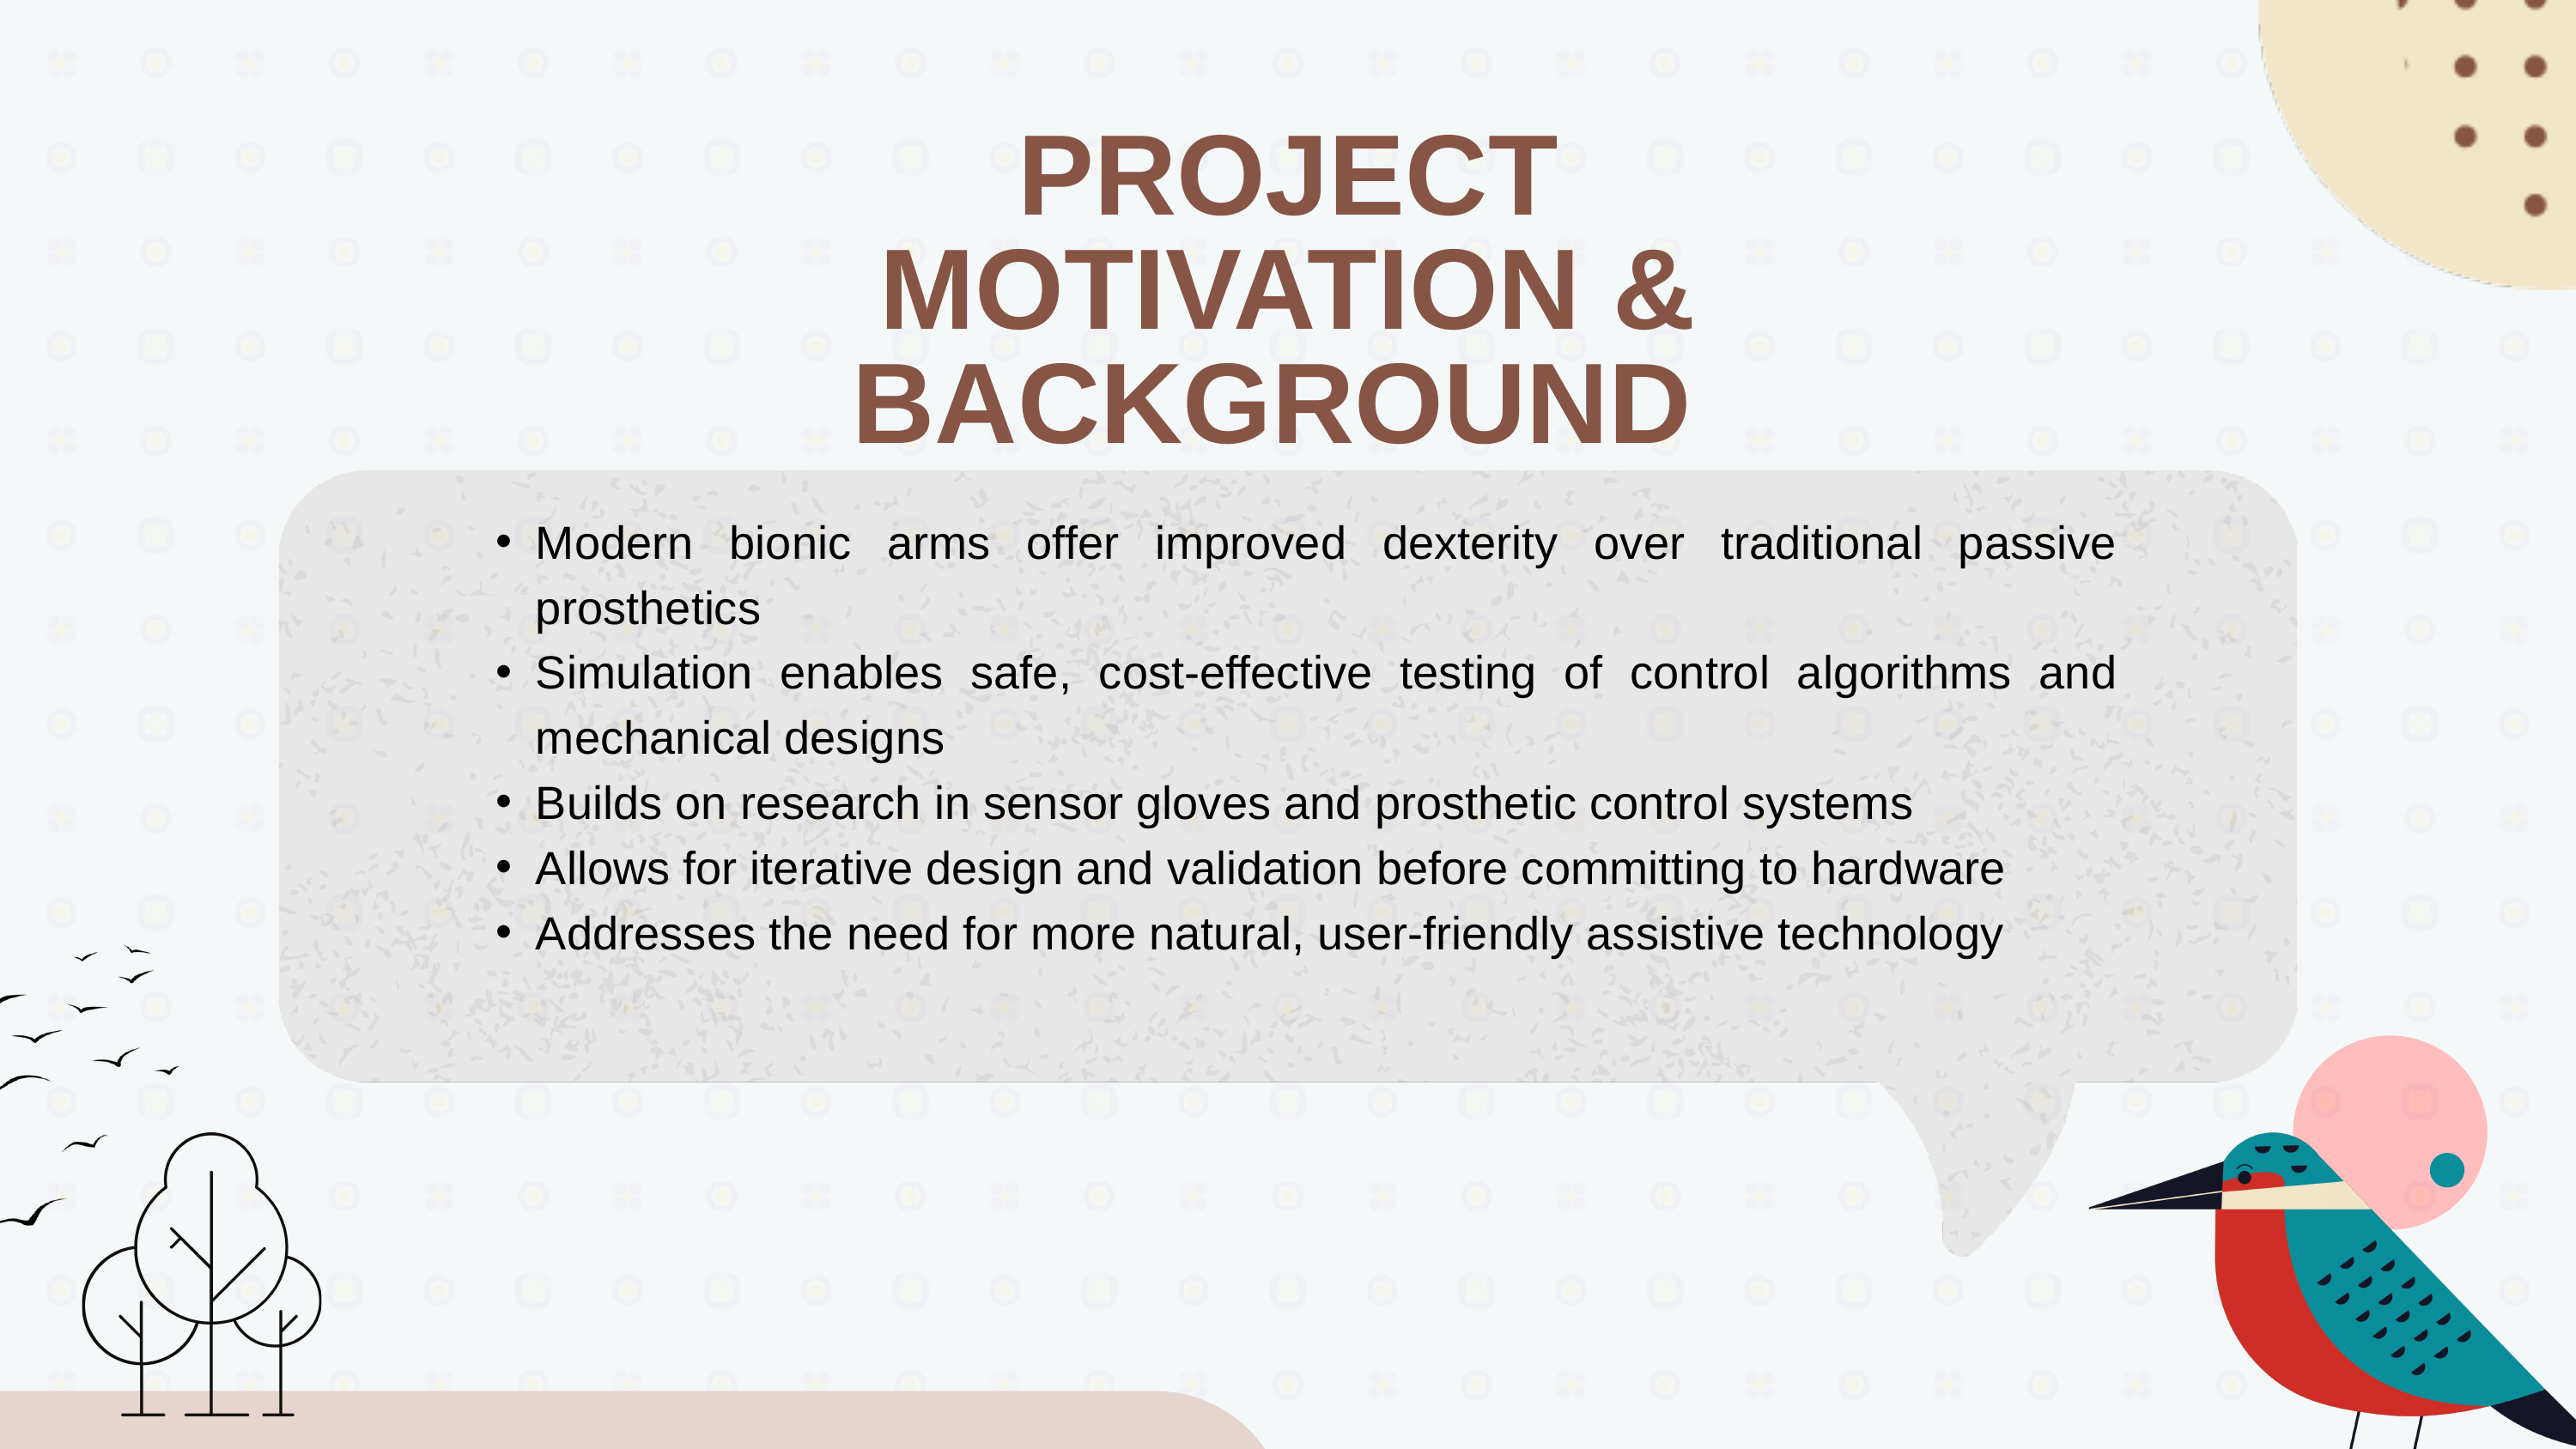

PROJECT MOTIVATION & BACKGROUND

Modern bionic arms offer improved dexterity over traditional passive prosthetics
Simulation enables safe, cost-effective testing of control algorithms and mechanical designs
Builds on research in sensor gloves and prosthetic control systems
Allows for iterative design and validation before committing to hardware
Addresses the need for more natural, user-friendly assistive technology